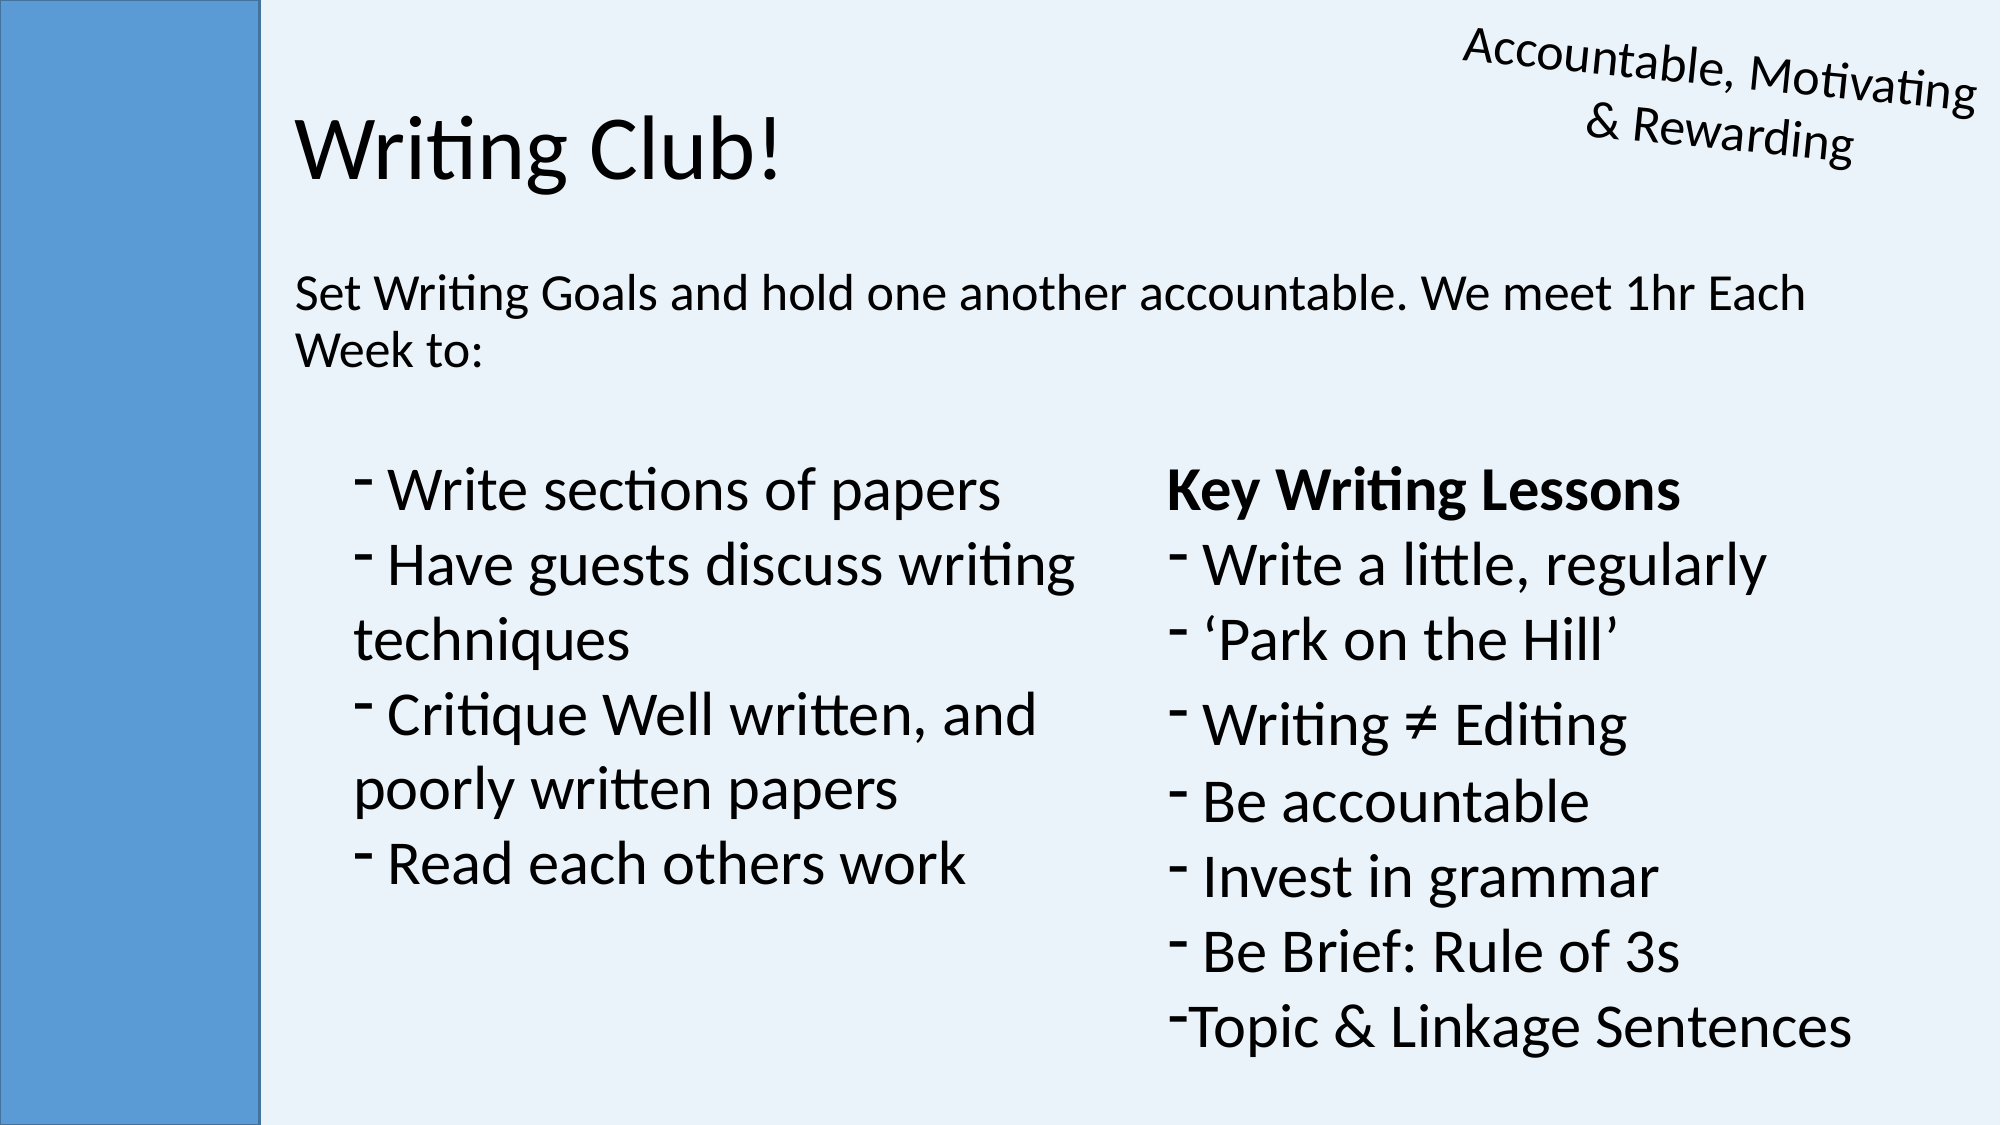

Accountable, Motivating
 & Rewarding
# Writing Club!
Set Writing Goals and hold one another accountable. We meet 1hr Each Week to:

Key Writing Lessons
 Write a little, regularly
 ‘Park on the Hill’
 Writing ≠ Editing
 Be accountable
 Invest in grammar
 Be Brief: Rule of 3s
Topic & Linkage Sentences

 Write sections of papers
 Have guests discuss writing
techniques
 Critique Well written, and
poorly written papers
 Read each others work